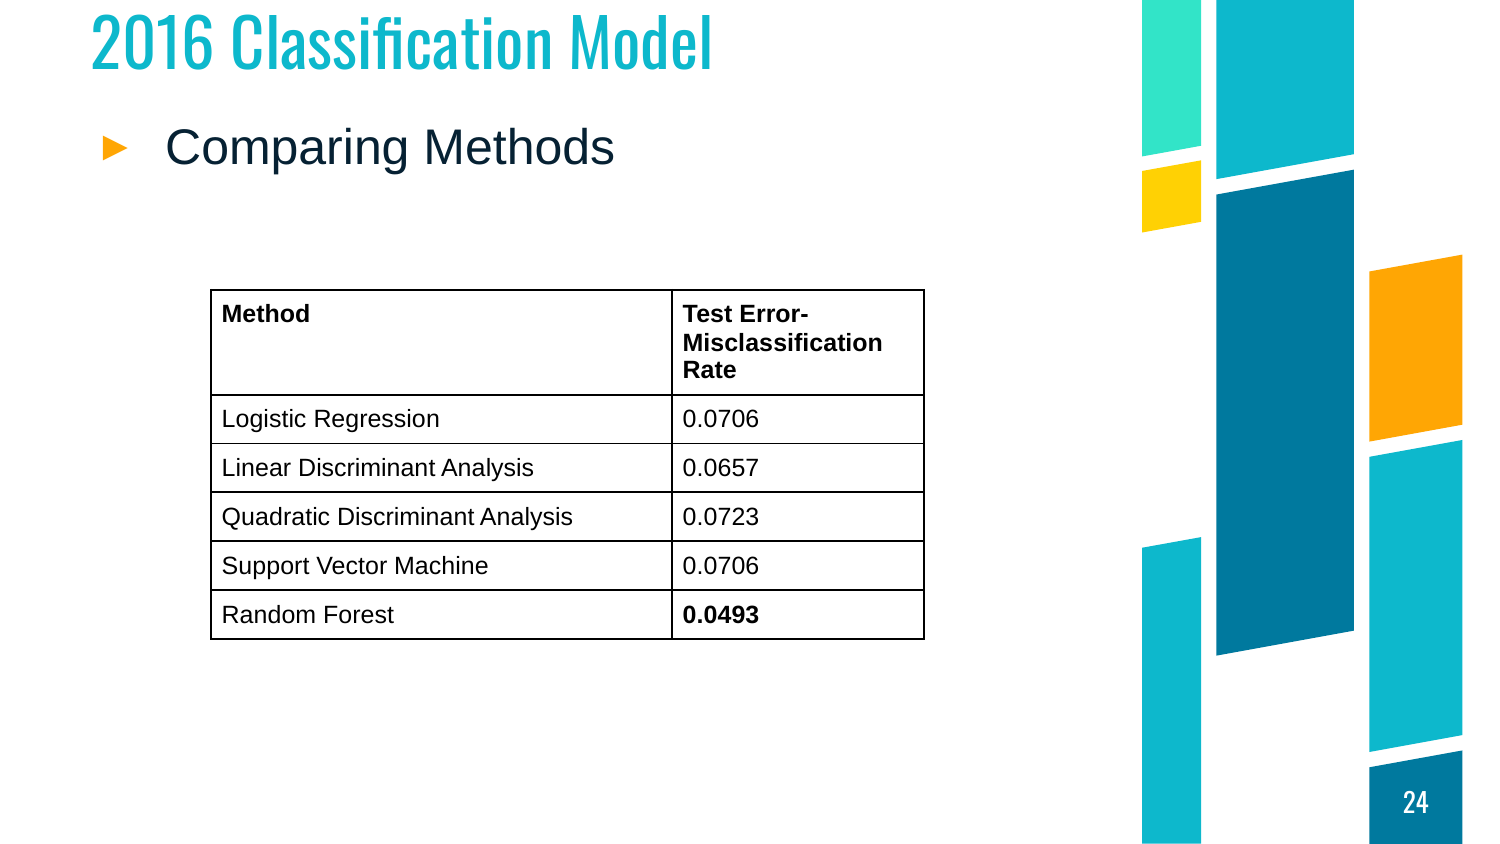

# 2016 Classification Model
Comparing Methods

| Method | Test Error- Misclassification Rate |
| --- | --- |
| Logistic Regression | 0.0706 |
| Linear Discriminant Analysis | 0.0657 |
| Quadratic Discriminant Analysis | 0.0723 |
| Support Vector Machine | 0.0706 |
| Random Forest | 0.0493 |
24